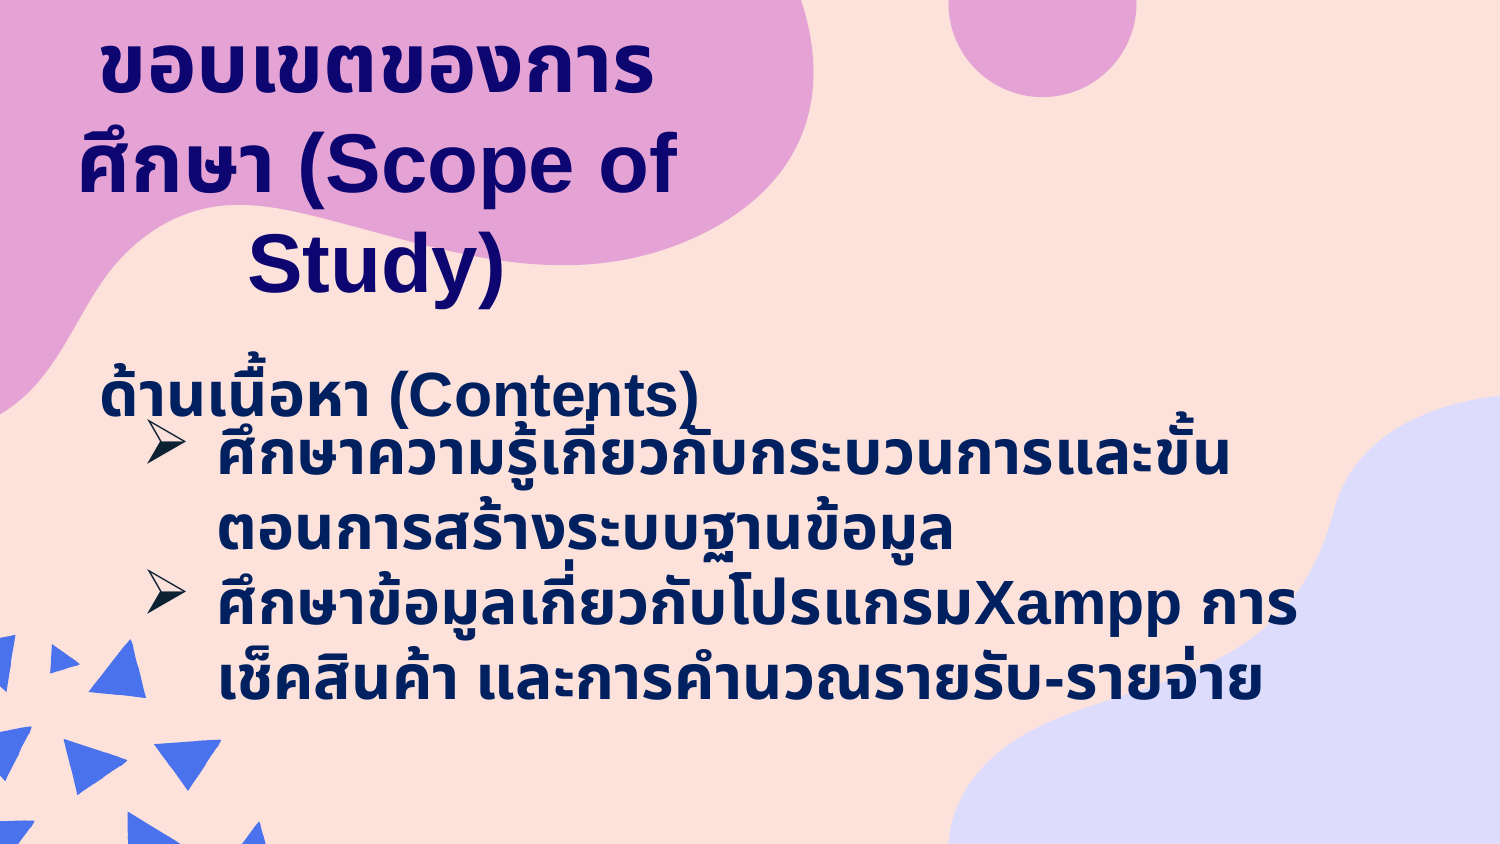

# ขอบเขตของการศึกษา (Scope of Study)
ด้านเนื้อหา (Contents)
ศึกษาความรู้เกี่ยวกับกระบวนการและขั้นตอนการสร้างระบบฐานข้อมูล
ศึกษาข้อมูลเกี่ยวกับโปรแกรมXampp การเช็คสินค้า และการคำนวณรายรับ-รายจ่าย